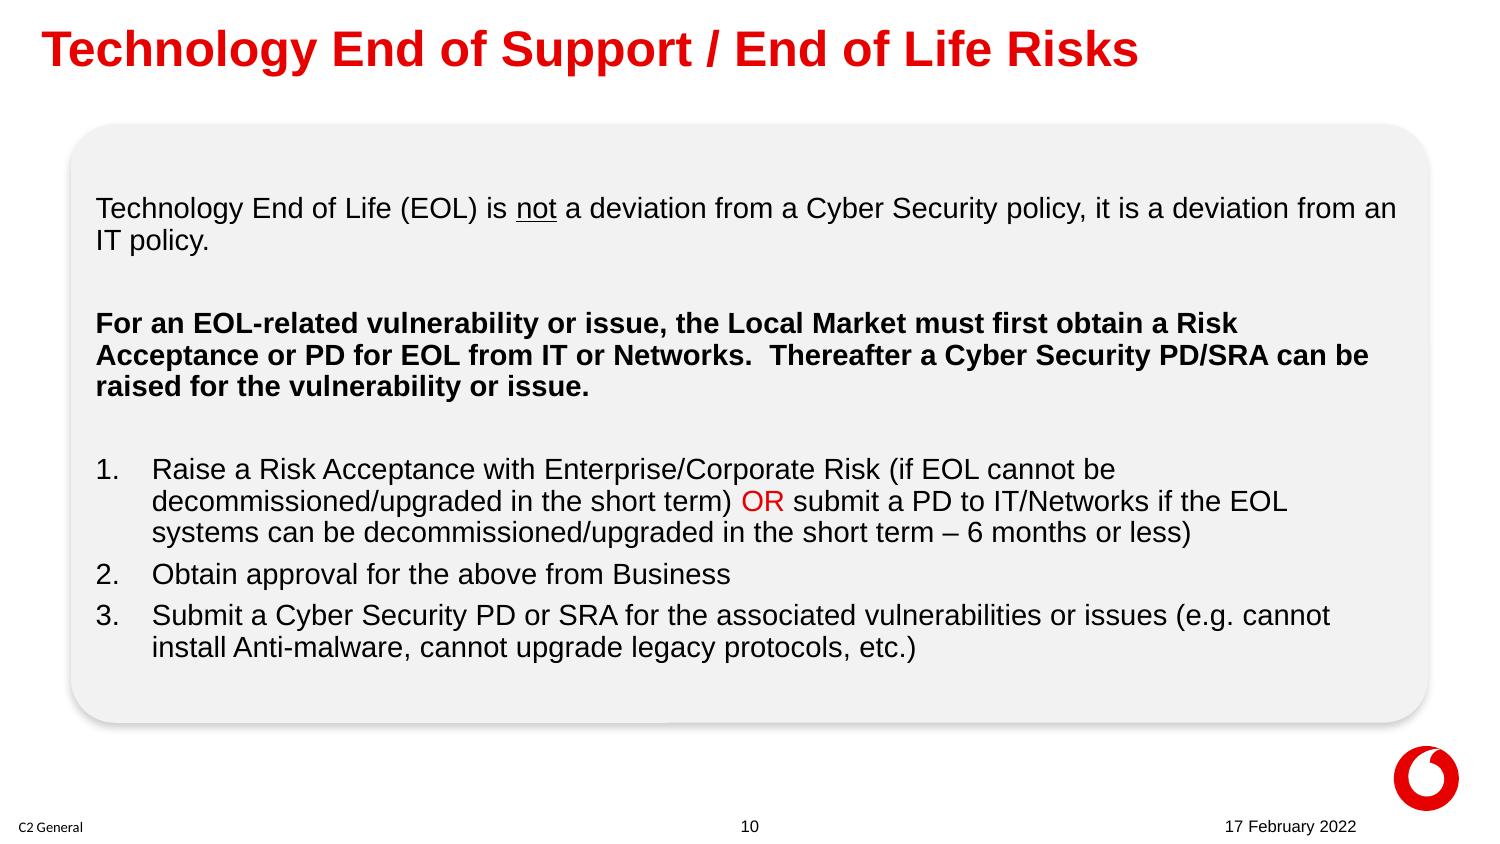

# Technology End of Support / End of Life Risks

Technology End of Life (EOL) is not a deviation from a Cyber Security policy, it is a deviation from an IT policy.

For an EOL-related vulnerability or issue, the Local Market must first obtain a Risk Acceptance or PD for EOL from IT or Networks.  Thereafter a Cyber Security PD/SRA can be raised for the vulnerability or issue.

Raise a Risk Acceptance with Enterprise/Corporate Risk (if EOL cannot be decommissioned/upgraded in the short term) OR submit a PD to IT/Networks if the EOL systems can be decommissioned/upgraded in the short term – 6 months or less)
Obtain approval for the above from Business
Submit a Cyber Security PD or SRA for the associated vulnerabilities or issues (e.g. cannot install Anti-malware, cannot upgrade legacy protocols, etc.)
17 February 2022
10